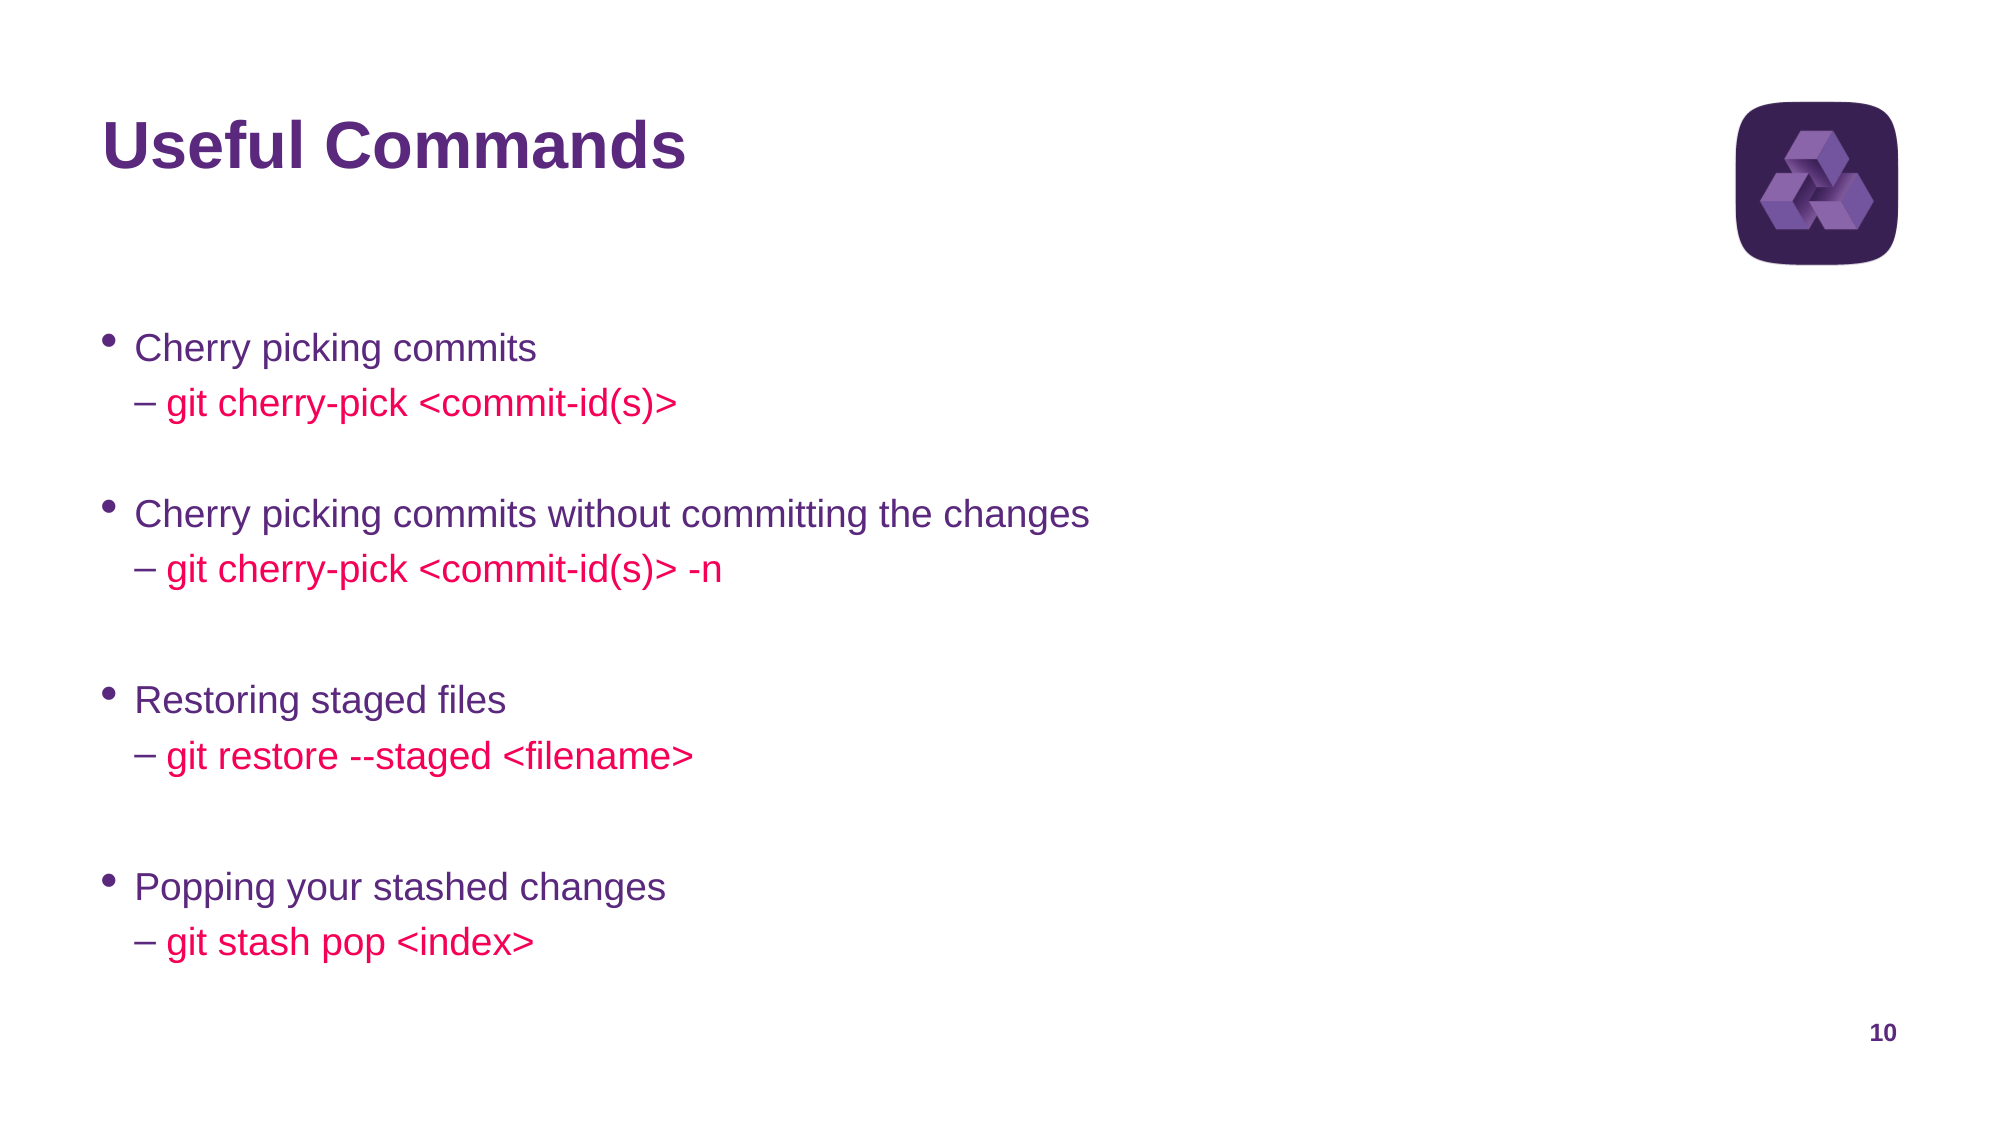

# Useful Commands
Cherry picking commits
git cherry-pick <commit-id(s)>

Cherry picking commits without committing the changes
git cherry-pick <commit-id(s)> -n

Restoring staged files
git restore --staged <filename>

Popping your stashed changes
git stash pop <index>